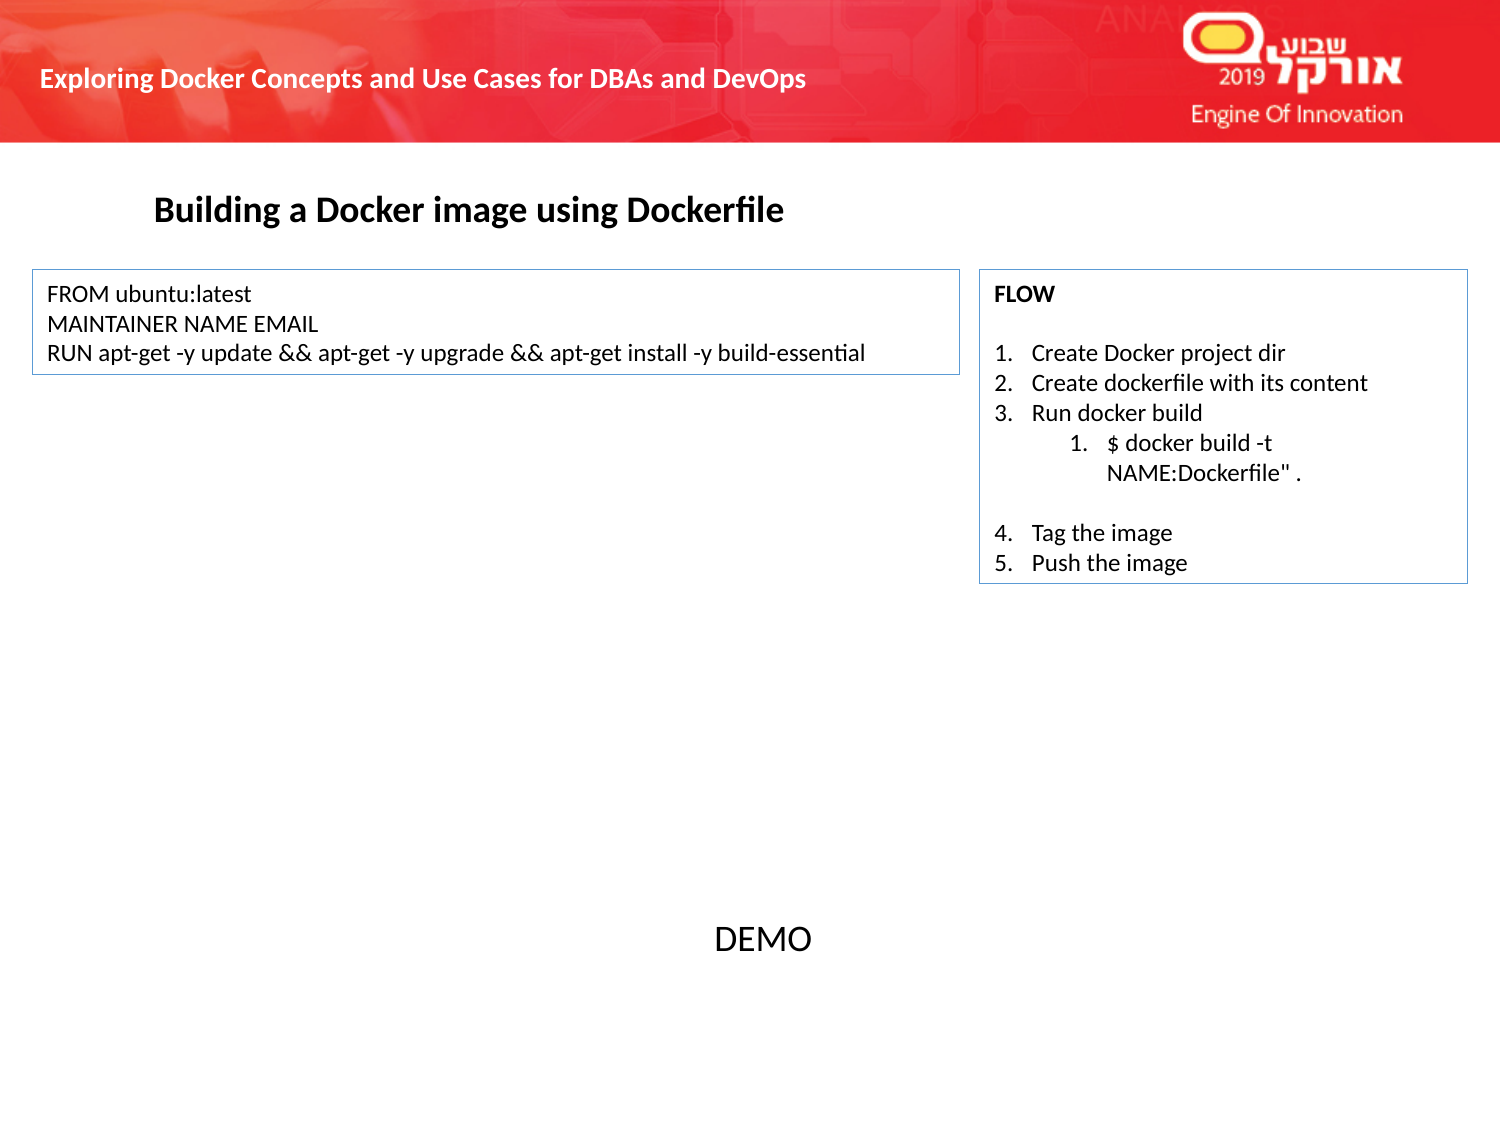

Building a Docker image using Dockerfile

FROM ubuntu:latest
MAINTAINER NAME EMAIL
RUN apt-get -y update && apt-get -y upgrade && apt-get install -y build-essential
FLOW

Create Docker project dir
Create dockerfile with its content
Run docker build
$ docker build -t  NAME:Dockerfile" .
Tag the image
Push the image
DEMO